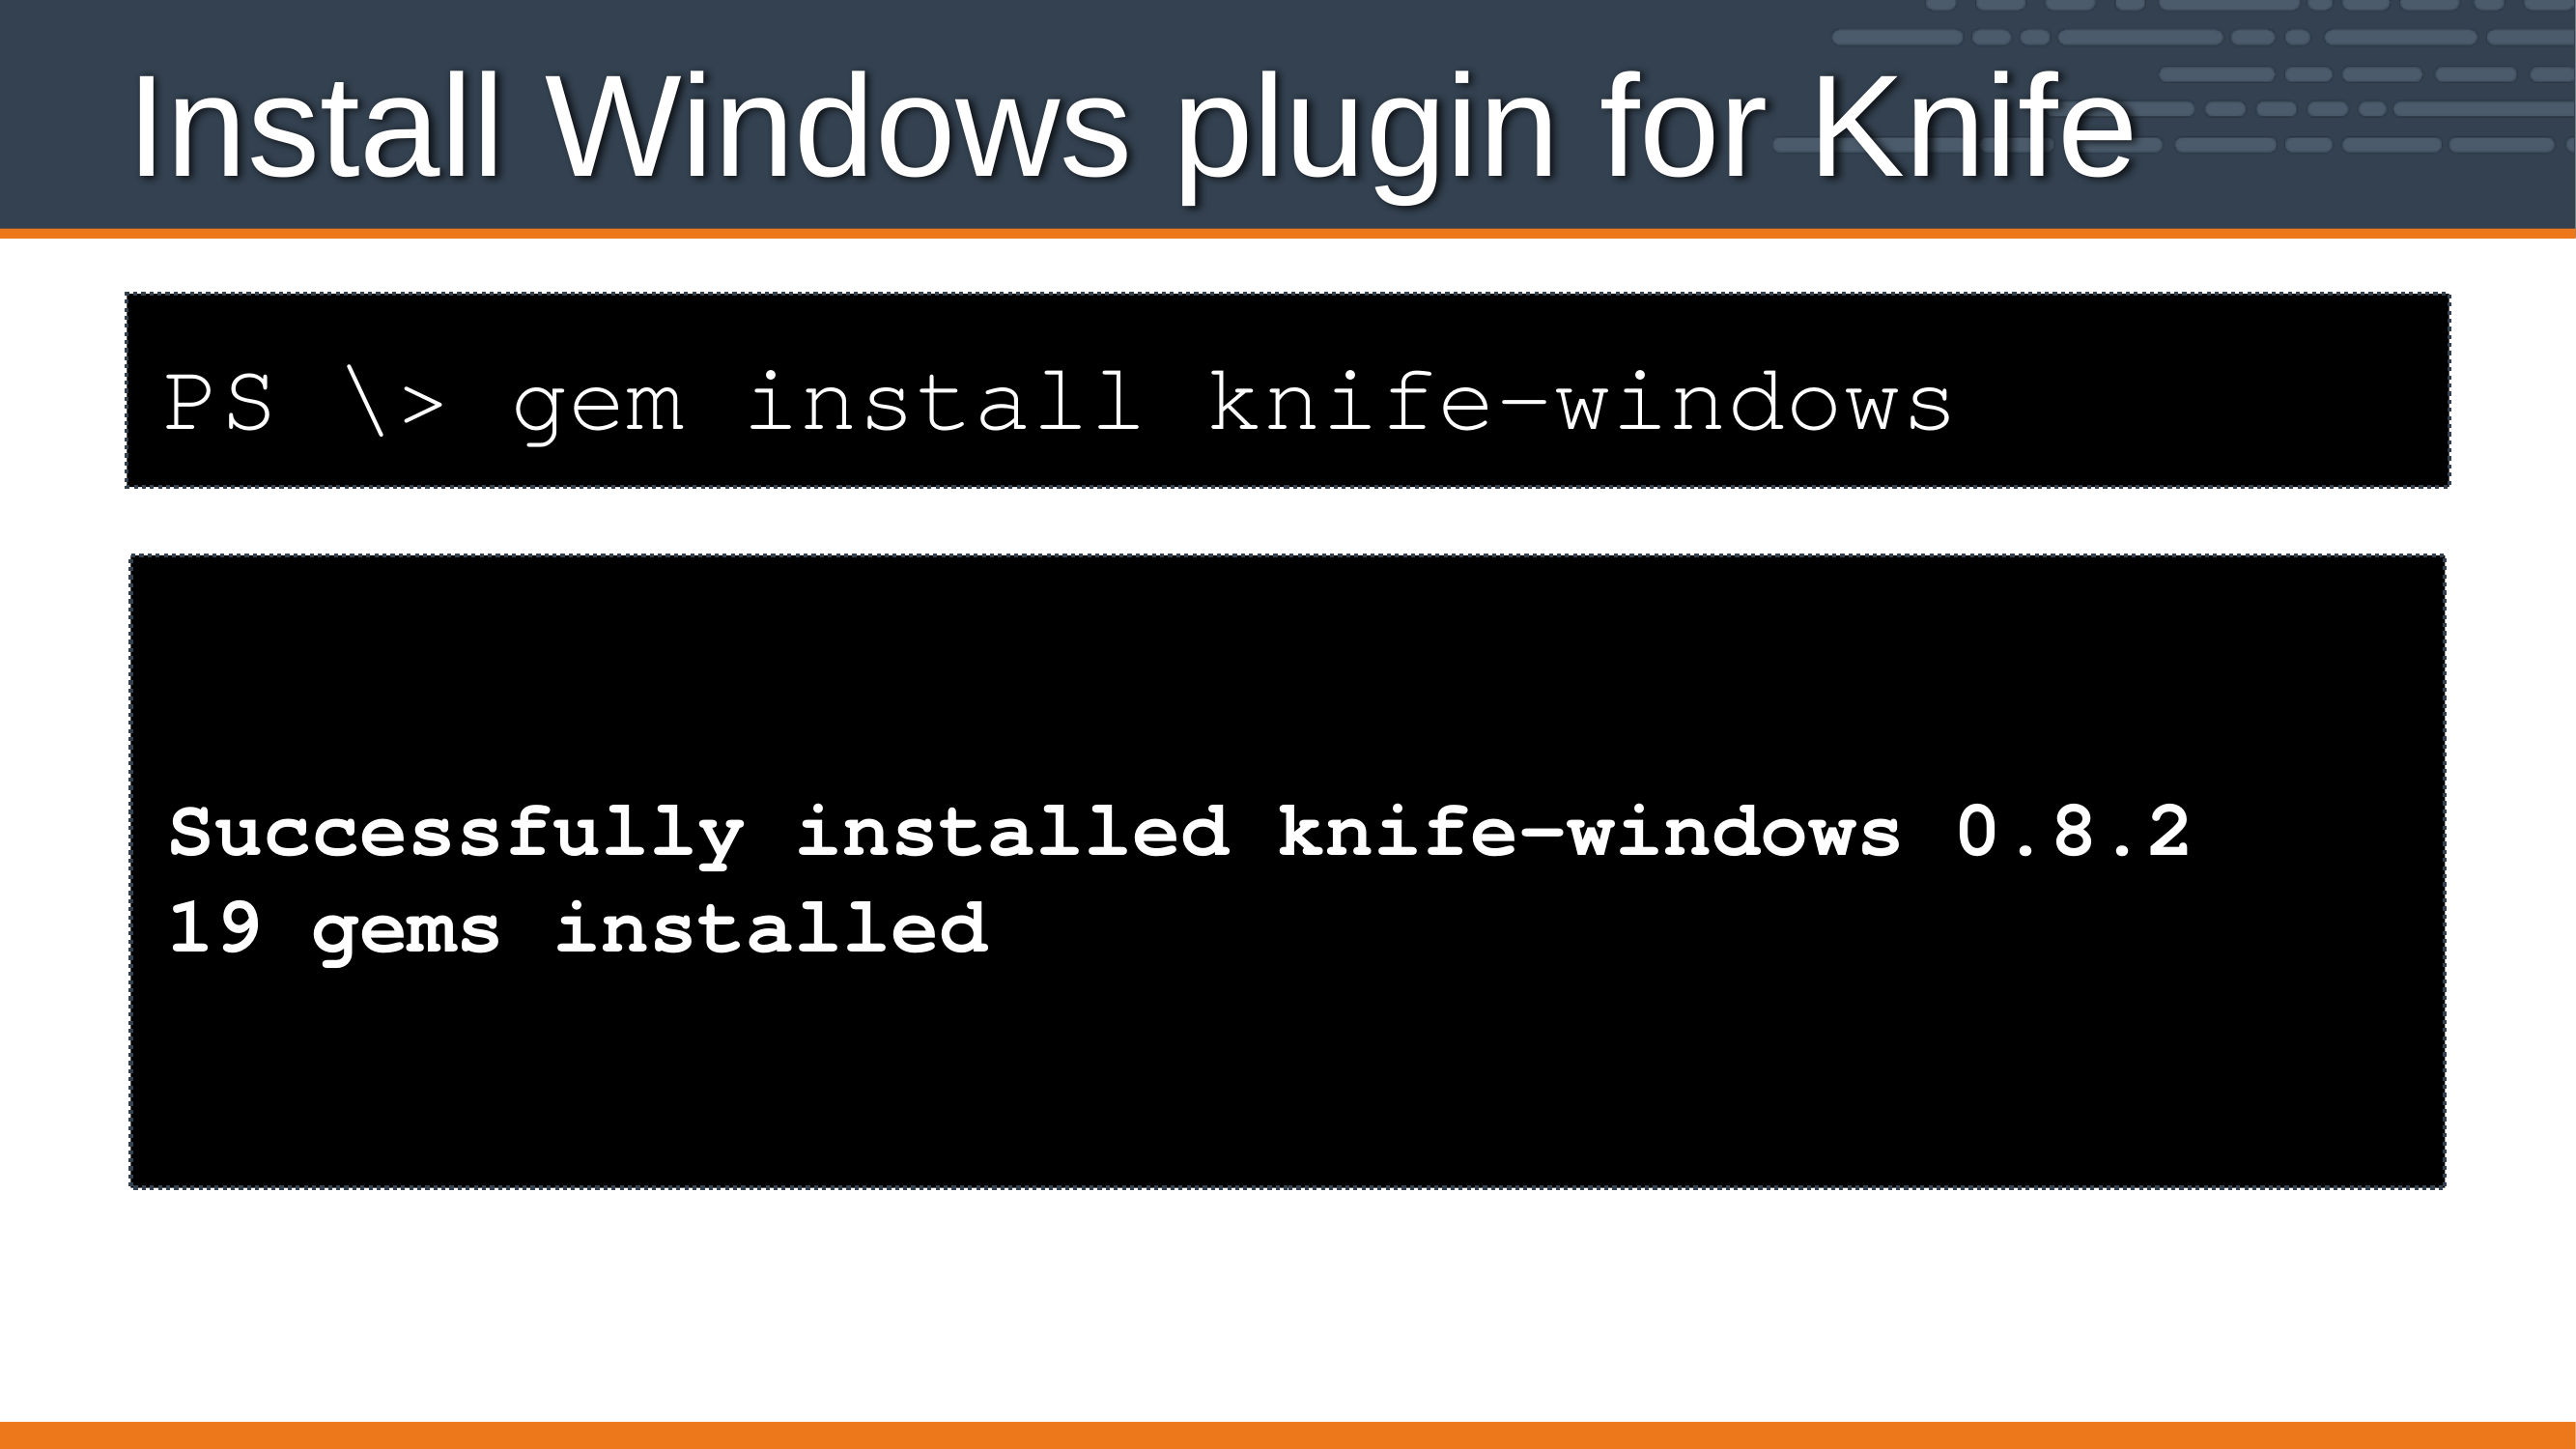

# Install Windows plugin for Knife

PS \> gem install knife-windows

Successfully installed knife-windows 0.8.2
19 gems installed